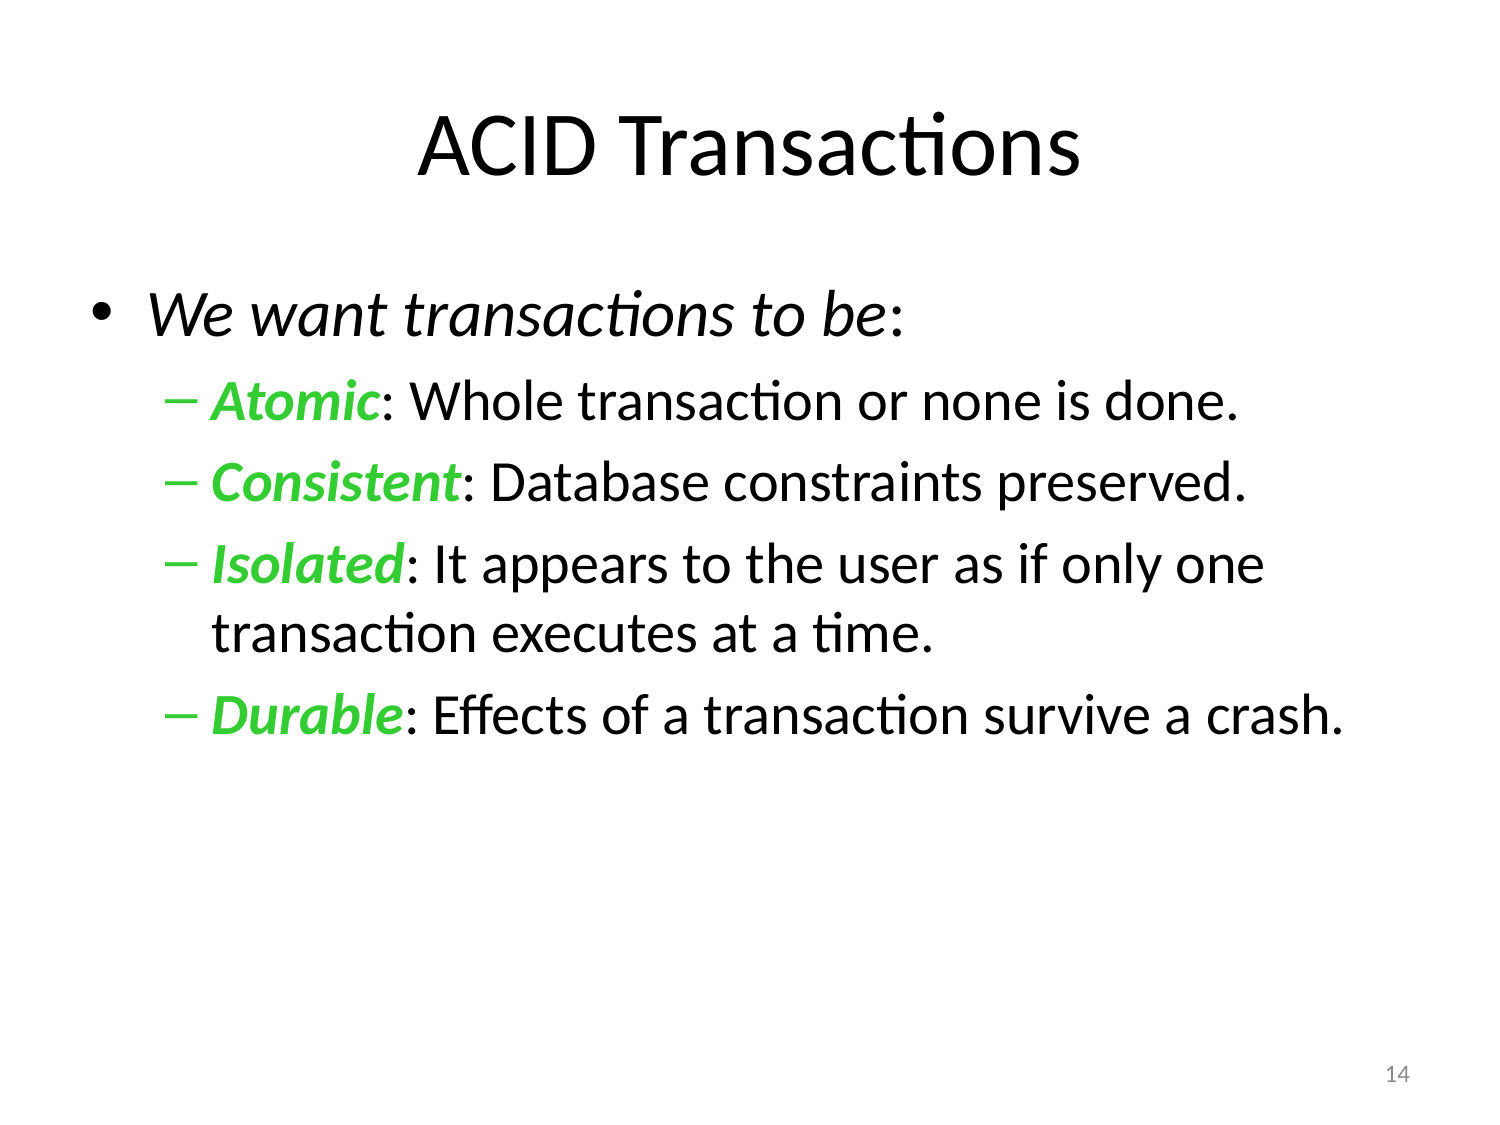

# ACID Transactions
We want transactions to be:
Atomic: Whole transaction or none is done.
Consistent: Database constraints preserved.
Isolated: It appears to the user as if only one transaction executes at a time.
Durable: Effects of a transaction survive a crash.
14